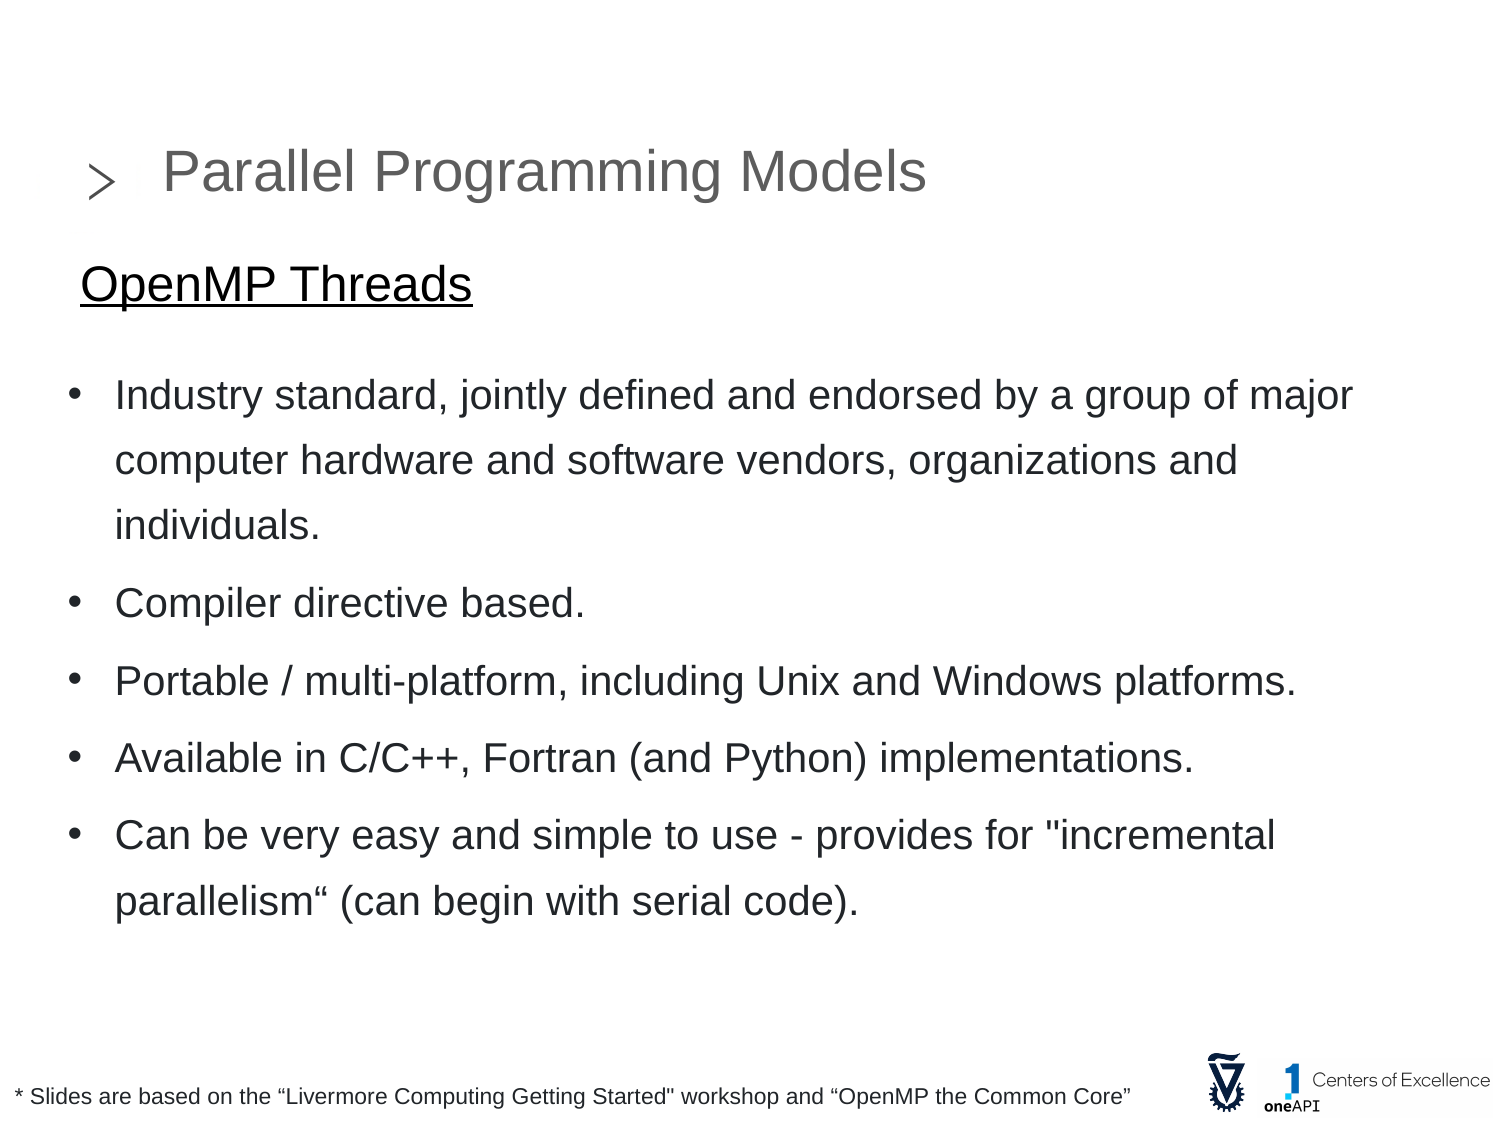

Parallel Programming Models

OpenMP Threads

Industry standard, jointly defined and endorsed by a group of major computer hardware and software vendors, organizations and individuals.
Compiler directive based.
Portable / multi-platform, including Unix and Windows platforms.
Available in C/C++, Fortran (and Python) implementations.
Can be very easy and simple to use - provides for "incremental parallelism“ (can begin with serial code).